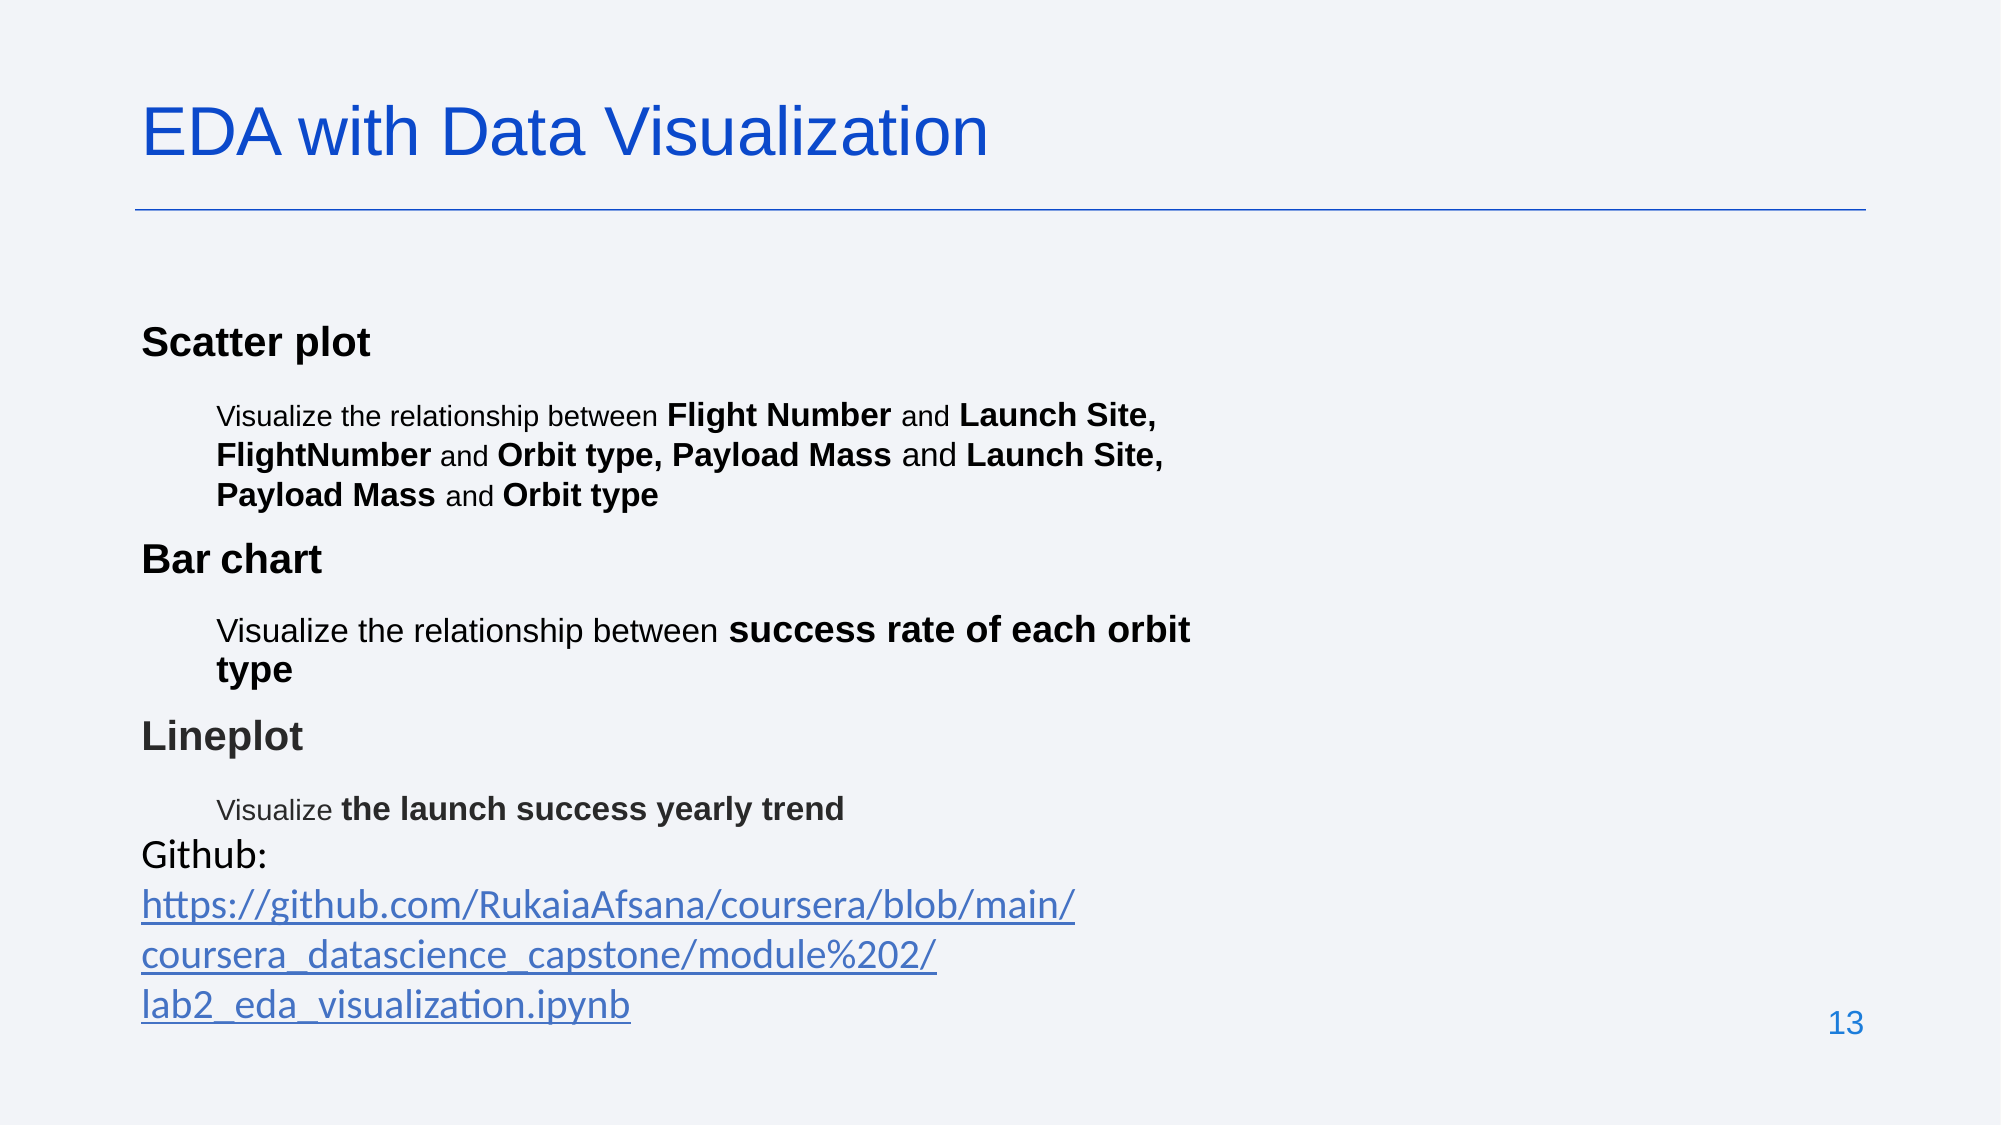

EDA with Data Visualization

Scatter plot
Visualize the relationship between Flight Number and Launch Site, FlightNumber and Orbit type, Payload Mass and Launch Site, Payload Mass and Orbit type
Bar chart
Visualize the relationship between success rate of each orbit type
Lineplot
Visualize the launch success yearly trend
Github:
https://github.com/RukaiaAfsana/coursera/blob/main/coursera_datascience_capstone/module%202/lab2_eda_visualization.ipynb
13